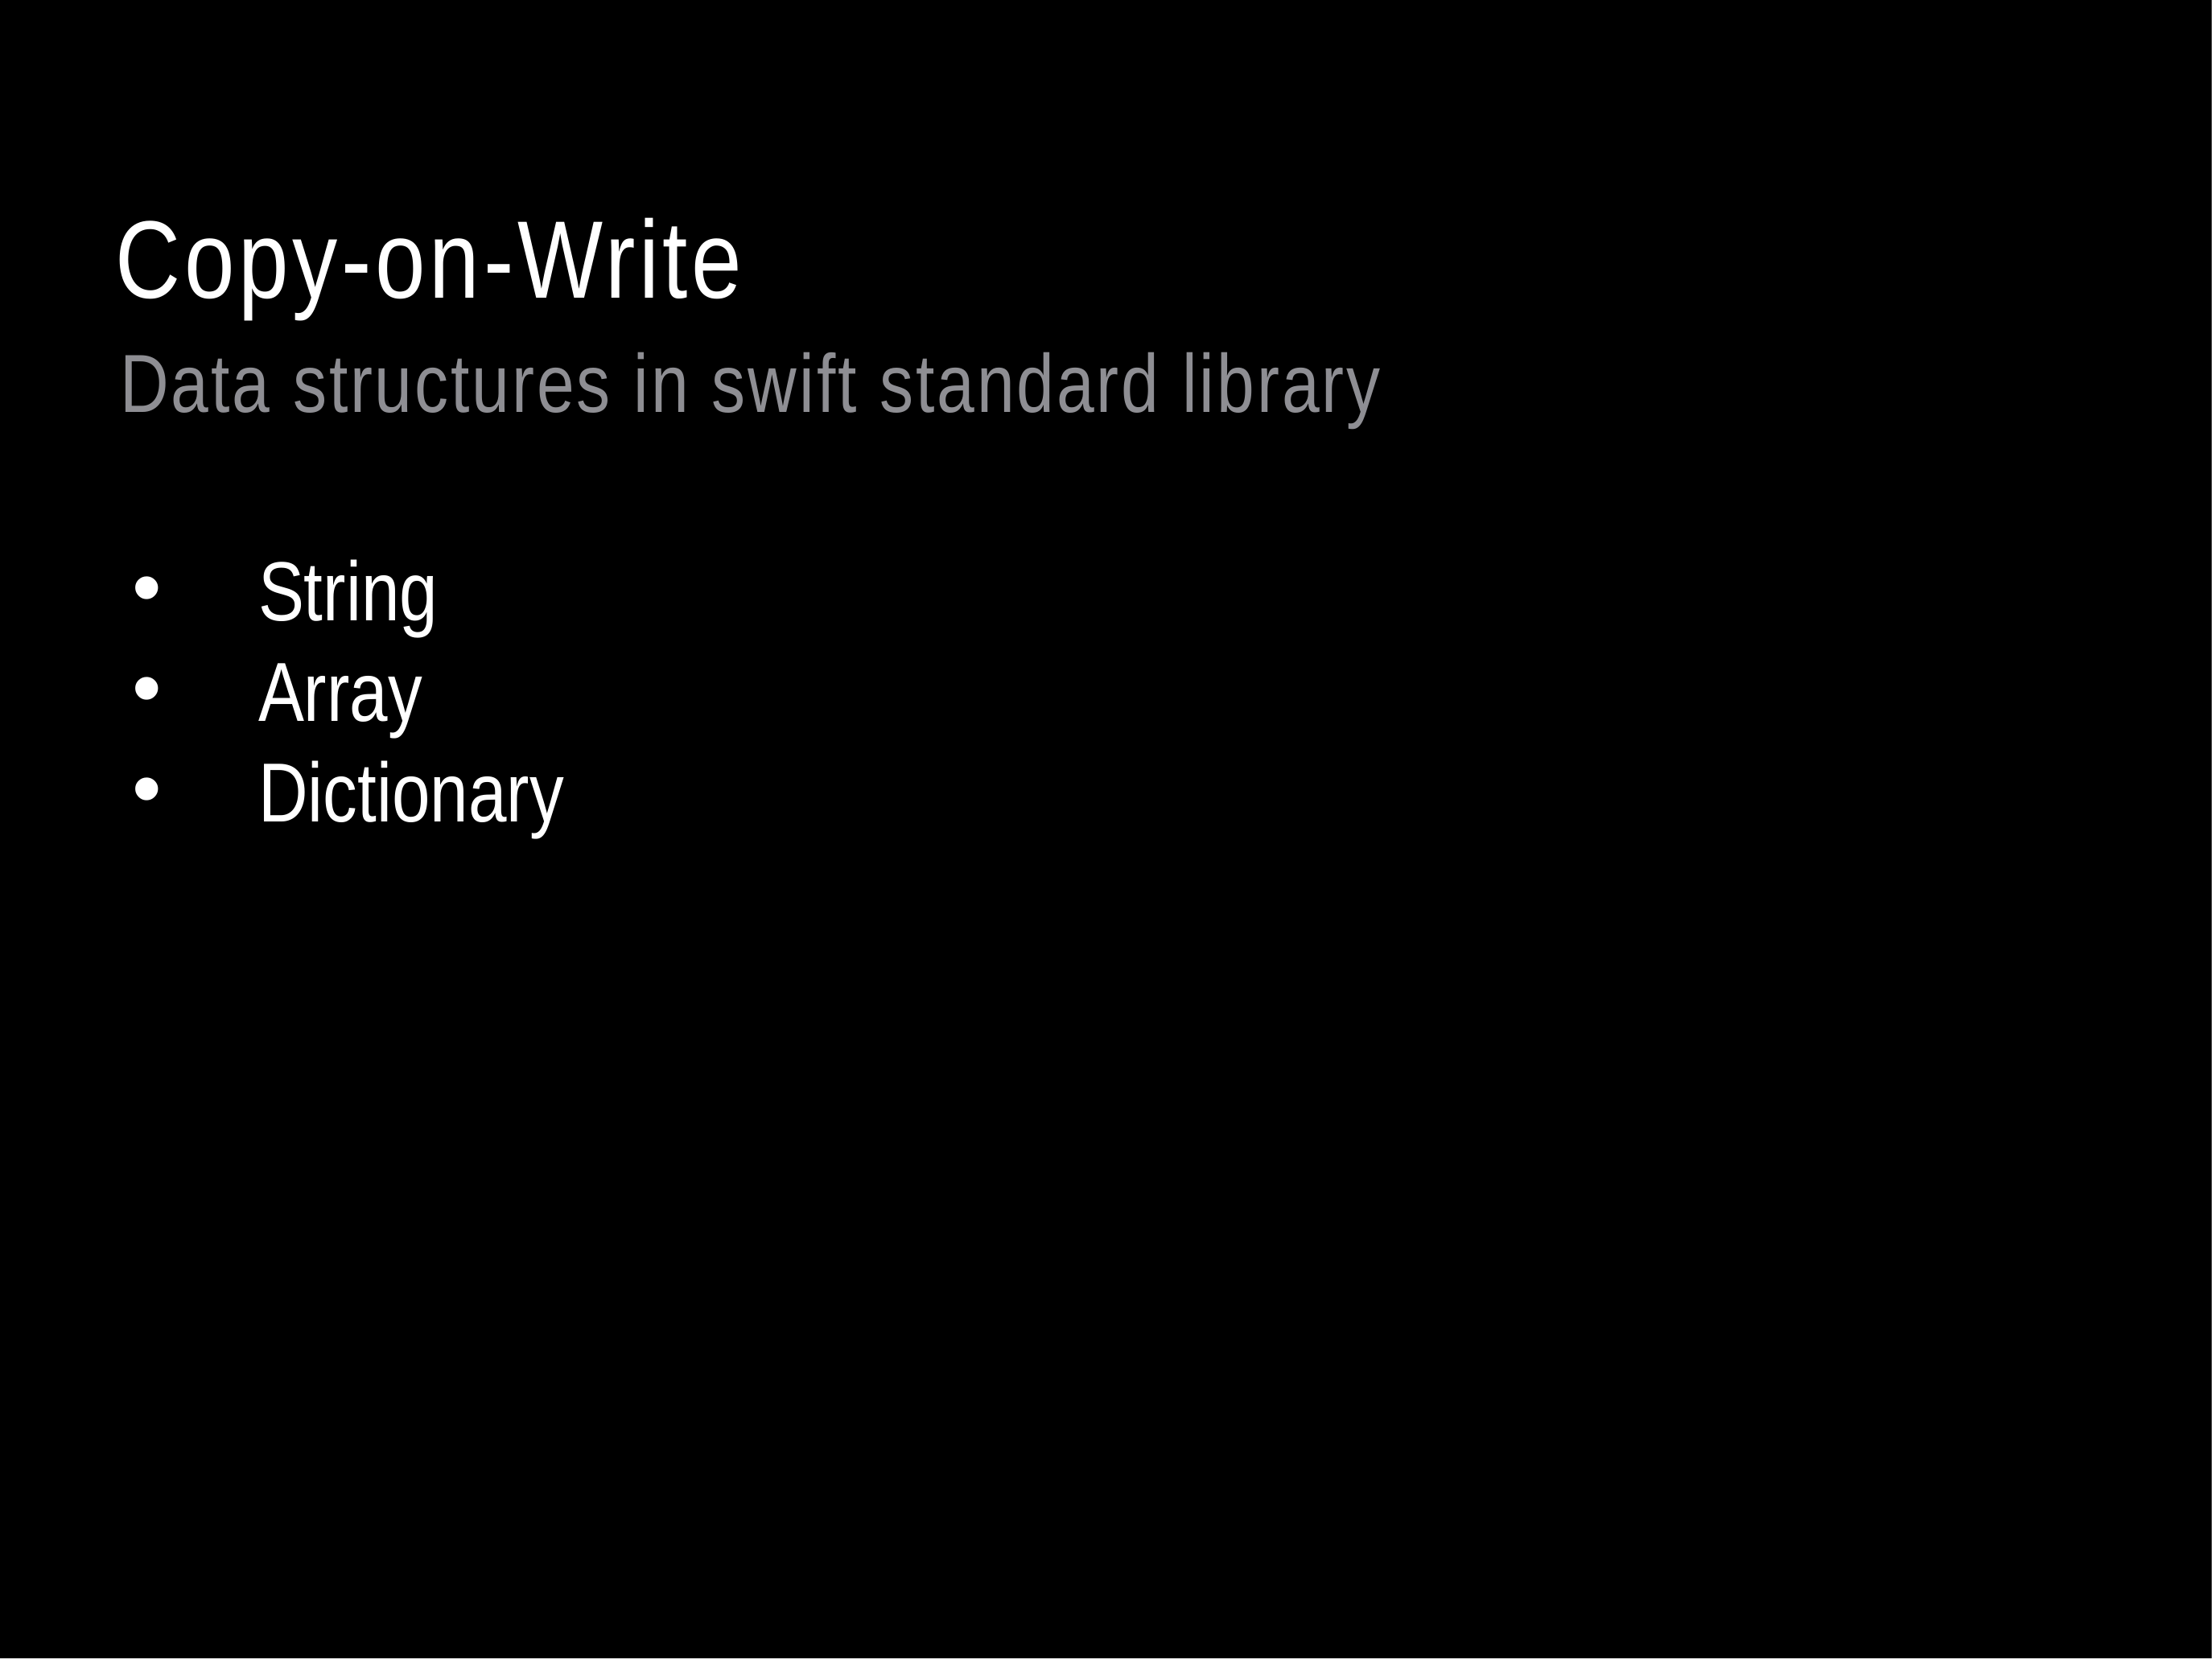

# Copy-on-Write
Data structures in swift standard library
String
Array
Dictionary